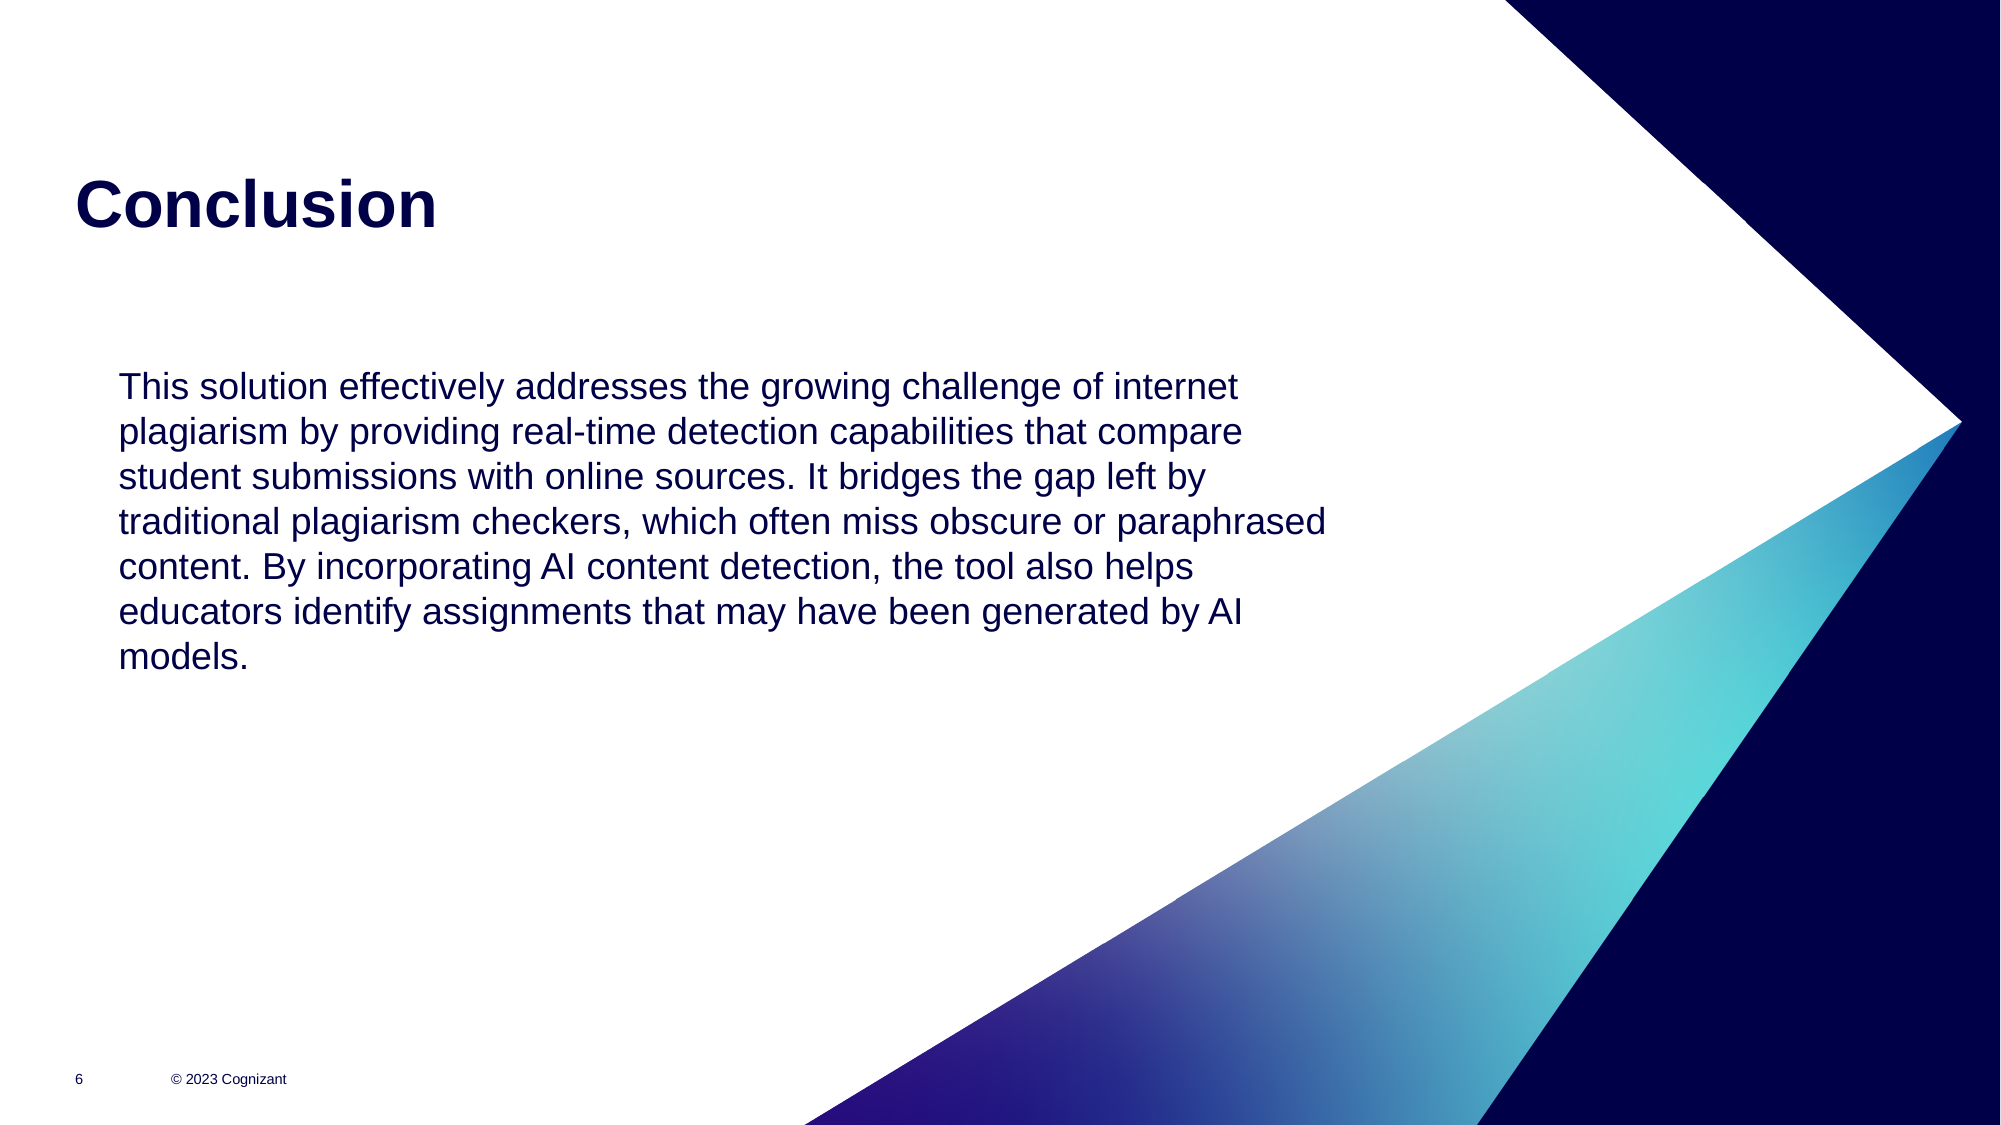

Conclusion
This solution effectively addresses the growing challenge of internet plagiarism by providing real-time detection capabilities that compare student submissions with online sources. It bridges the gap left by traditional plagiarism checkers, which often miss obscure or paraphrased content. By incorporating AI content detection, the tool also helps educators identify assignments that may have been generated by AI models.

© 2023 Cognizant
6